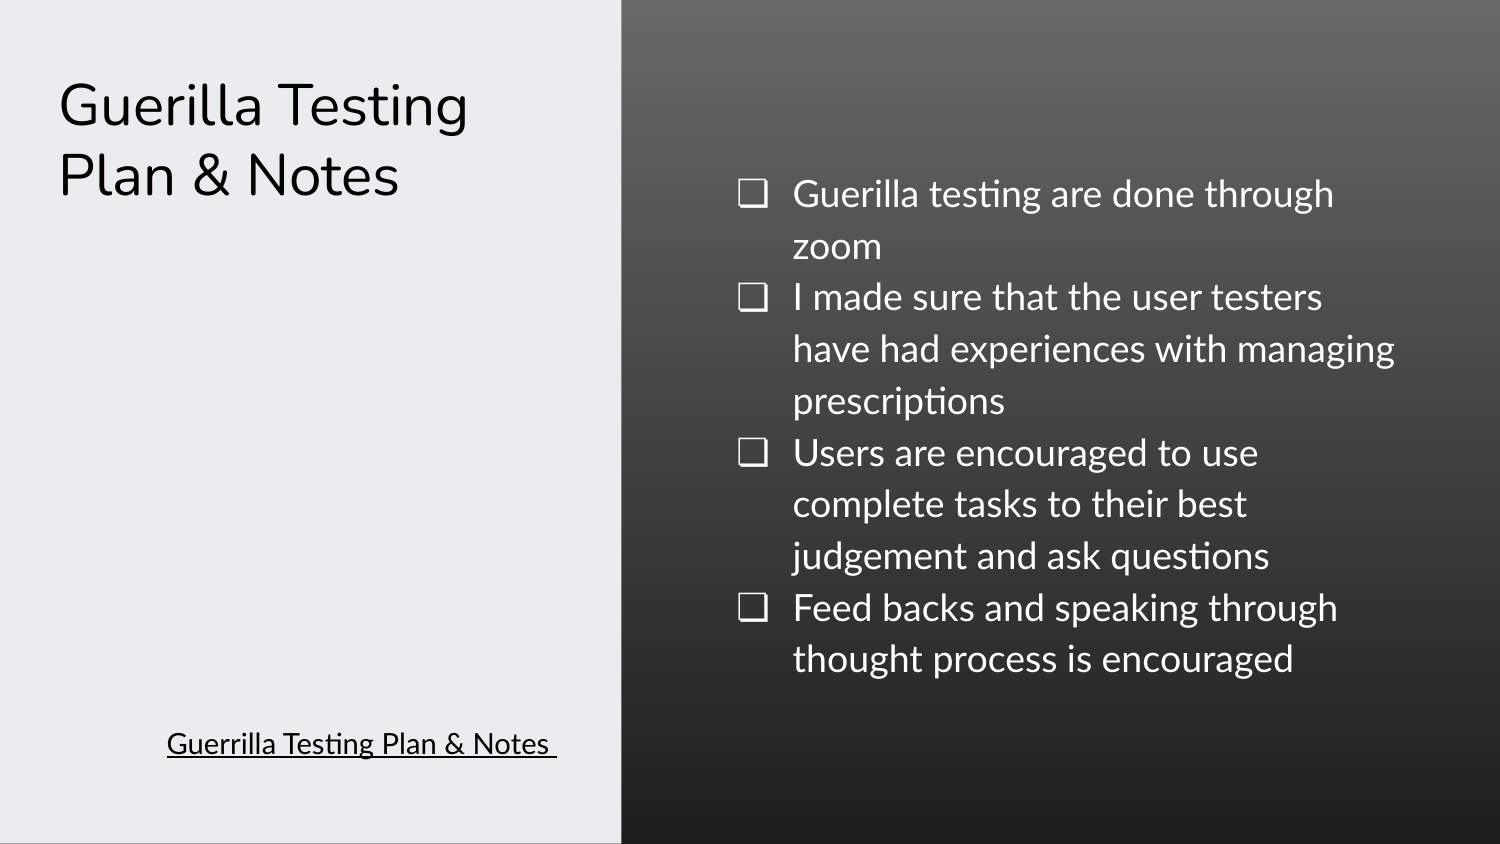

# Guerilla Testing Plan & Notes

Guerilla testing are done through zoom
I made sure that the user testers  have had experiences with managing prescriptions
Users are encouraged to use complete tasks to their best judgement and ask questions
Feed backs and speaking through thought process is encouraged
Guerrilla Testing Plan & Notes